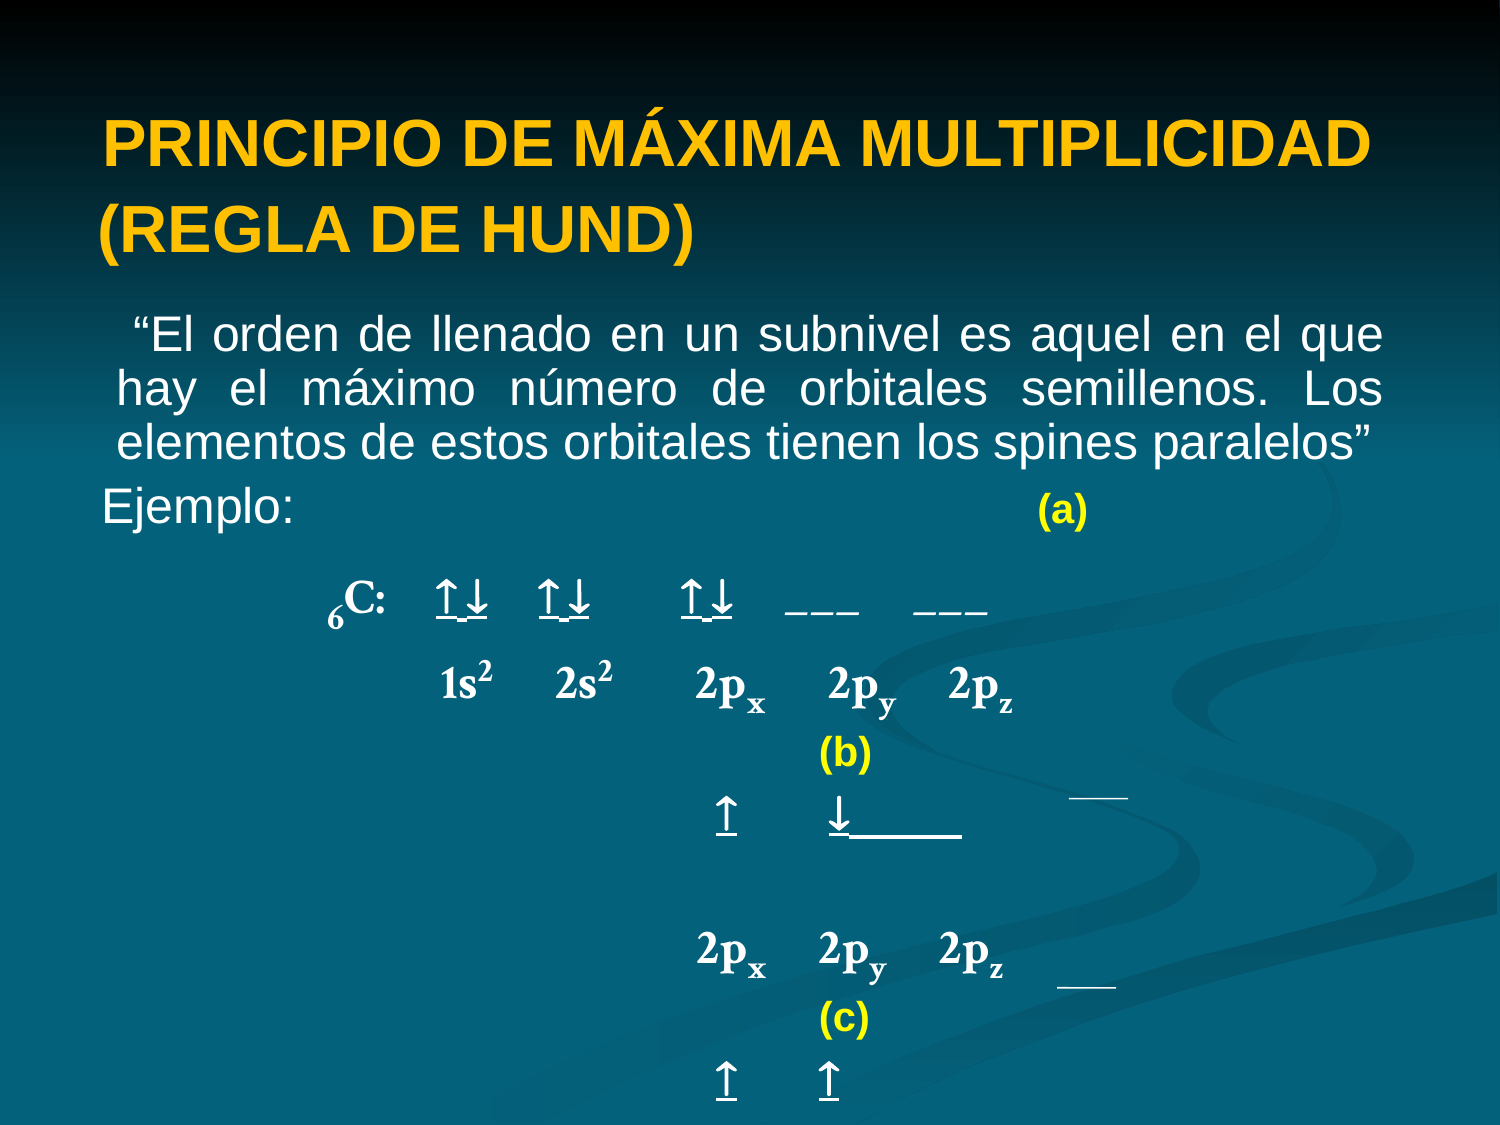

PRINCIPIO DE MÁXIMA MULTIPLICIDAD
  (REGLA DE HUND)

    “El orden de llenado en un subnivel es aquel en el que hay el máximo número de orbitales semillenos. Los elementos de estos orbitales tienen los spines paralelos”
    Ejemplo:					  (a)
                          6C:     ↑ ↓     ↑ ↓         ↑ ↓     ___     ___
                                     1s2      2s2        2px      2py     2pz
                                                                          (b)
                                                                ↑         ↓
                                                              2px     2py     2pz
                                                                          (c)
                                                                ↑        ↑
                                                              2px     2py     2pz